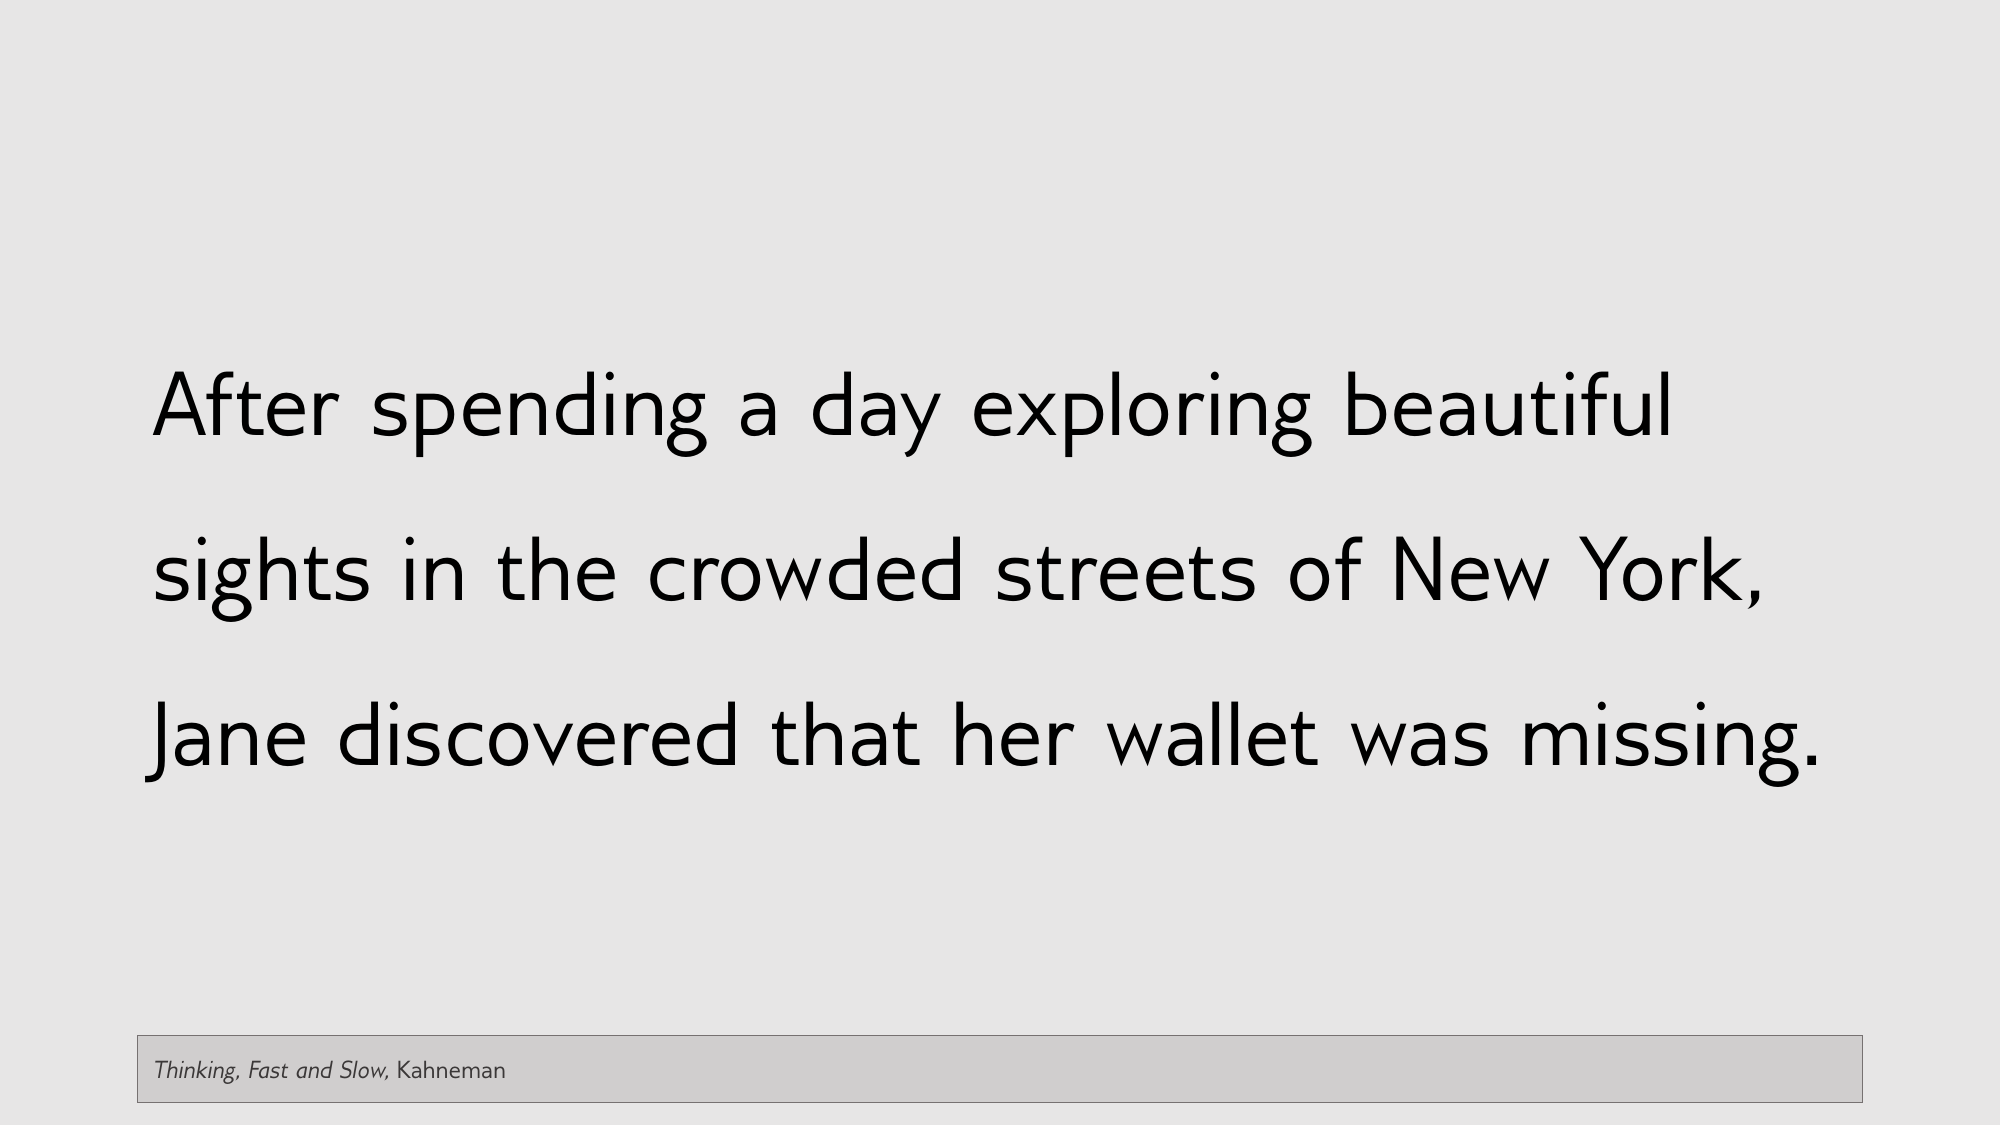

After spending a day exploring beautiful sights in the crowded streets of New York, Jane discovered that her wallet was missing.
Thinking, Fast and Slow, Kahneman